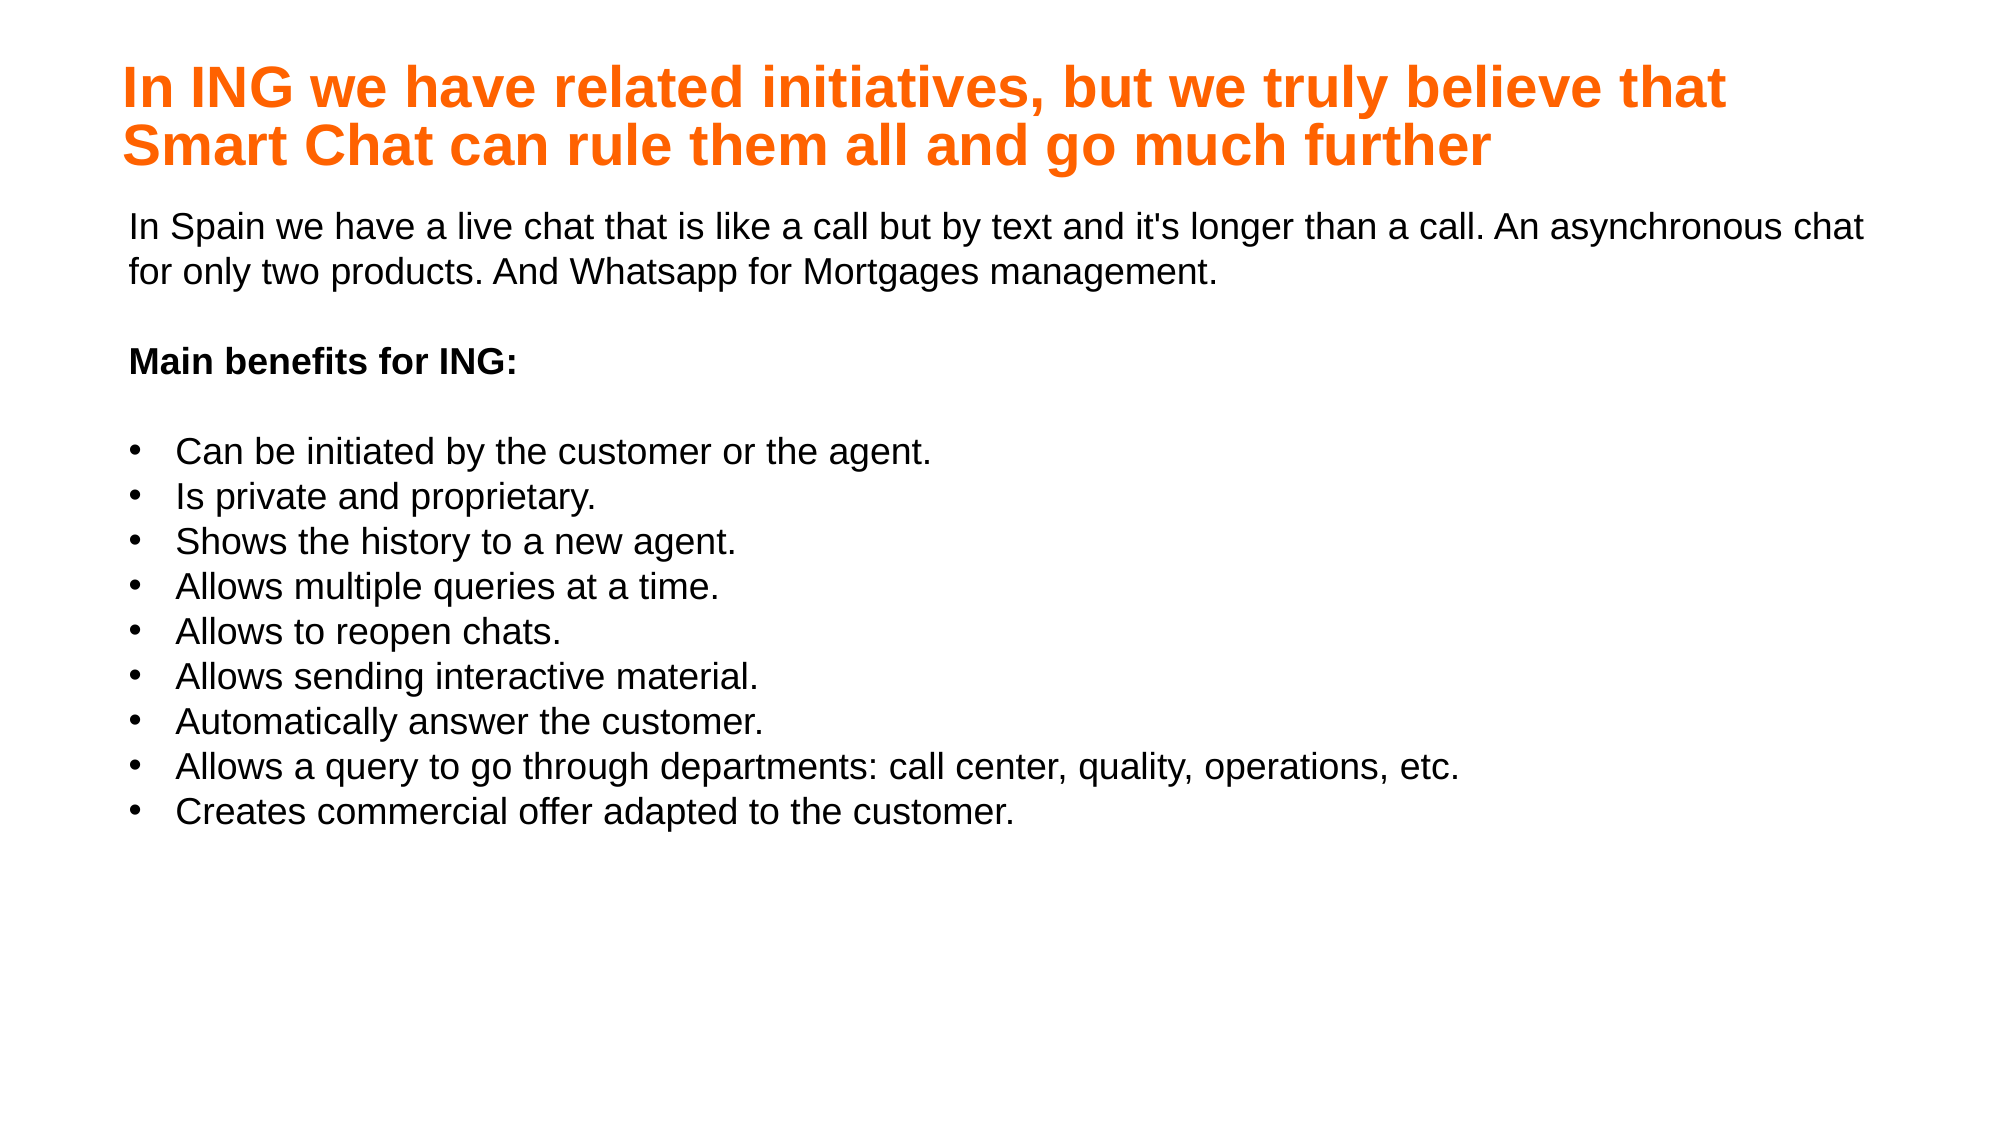

In ING we have related initiatives, but we truly believe that Smart Chat can rule them all and go much further
In Spain we have a live chat that is like a call but by text and it's longer than a call. An asynchronous chat for only two products. And Whatsapp for Mortgages management.

Main benefits for ING:

Can be initiated by the customer or the agent.
Is private and proprietary.
Shows the history to a new agent.
Allows multiple queries at a time.
Allows to reopen chats.
Allows sending interactive material.
Automatically answer the customer.
Allows a query to go through departments: call center, quality, operations, etc.
Creates commercial offer adapted to the customer.